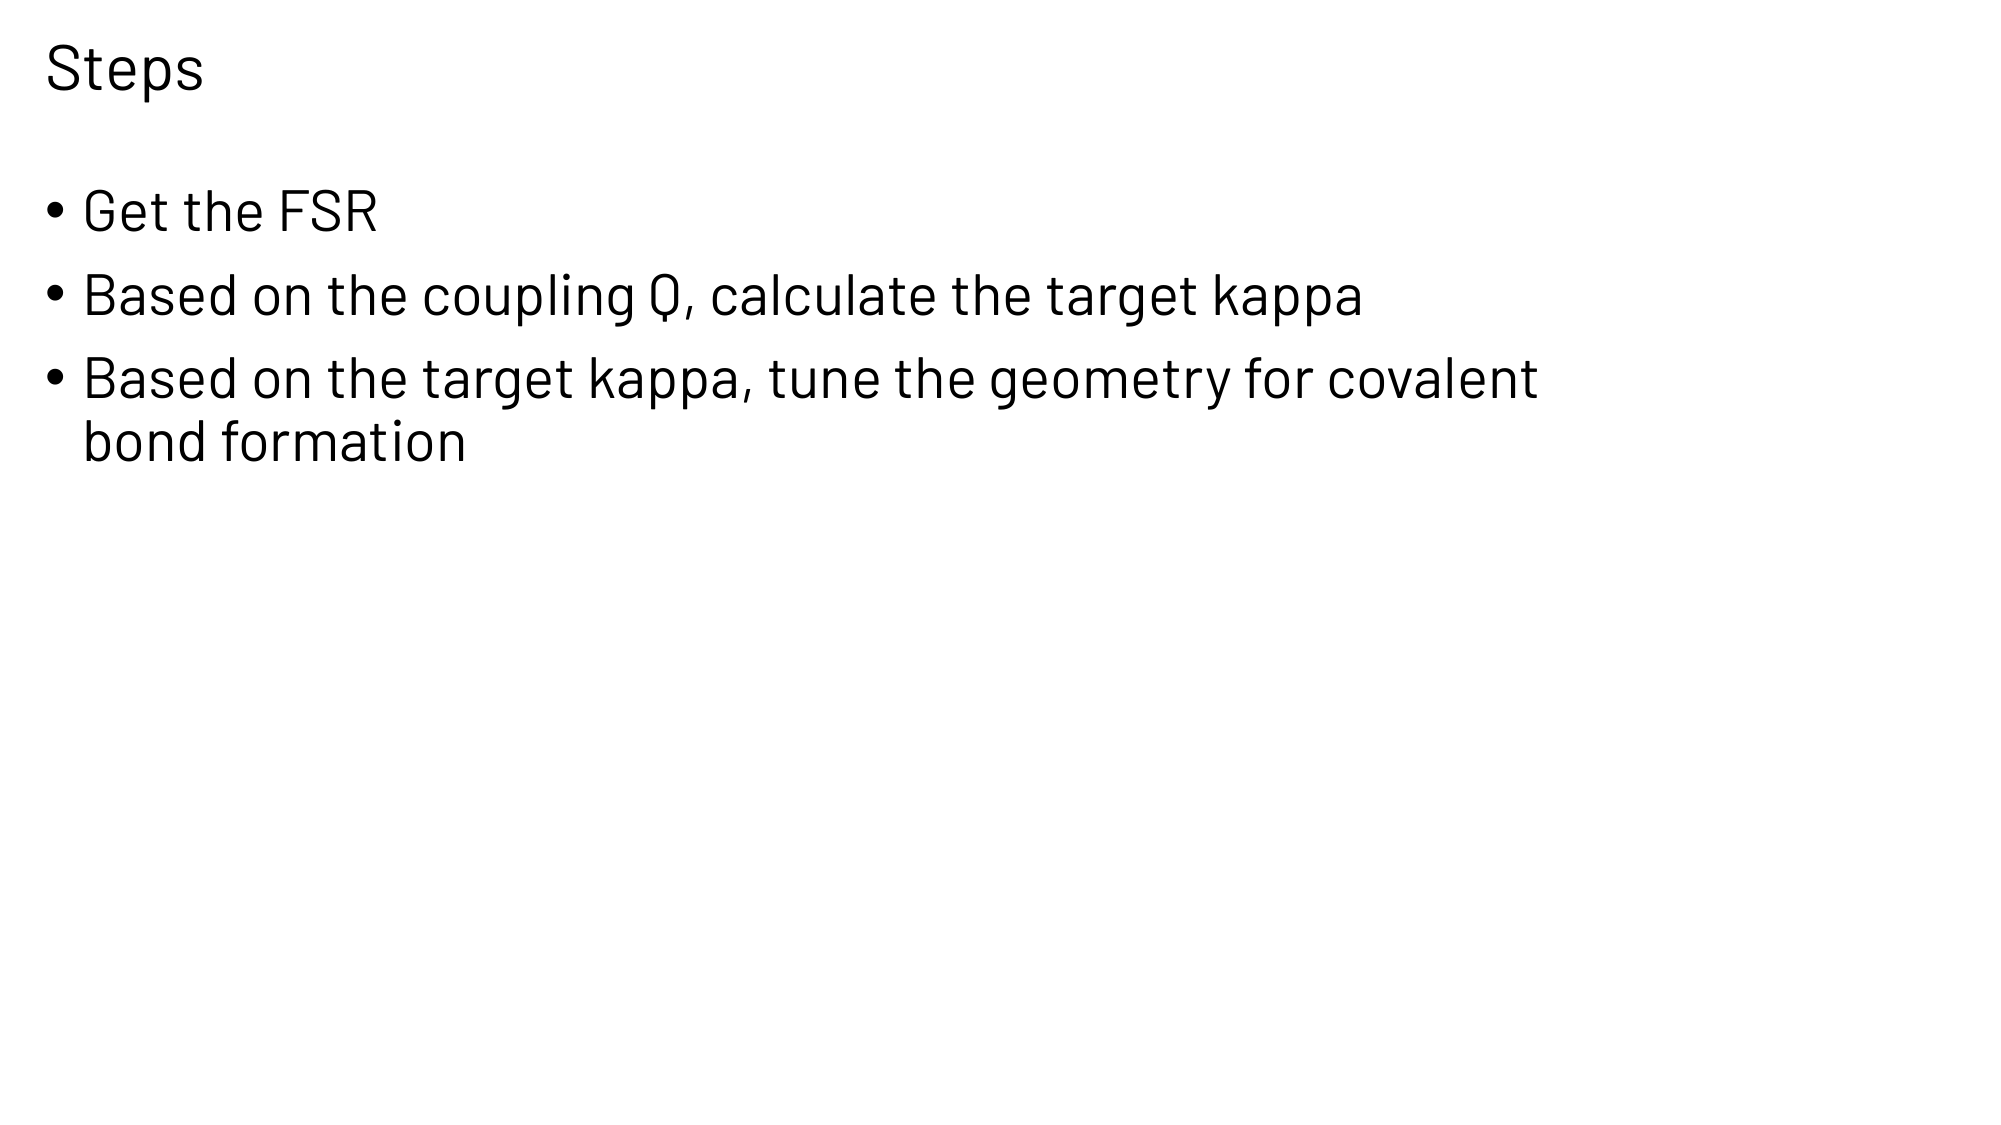

# Steps
Get the FSR
Based on the coupling Q, calculate the target kappa
Based on the target kappa, tune the geometry for covalent bond formation